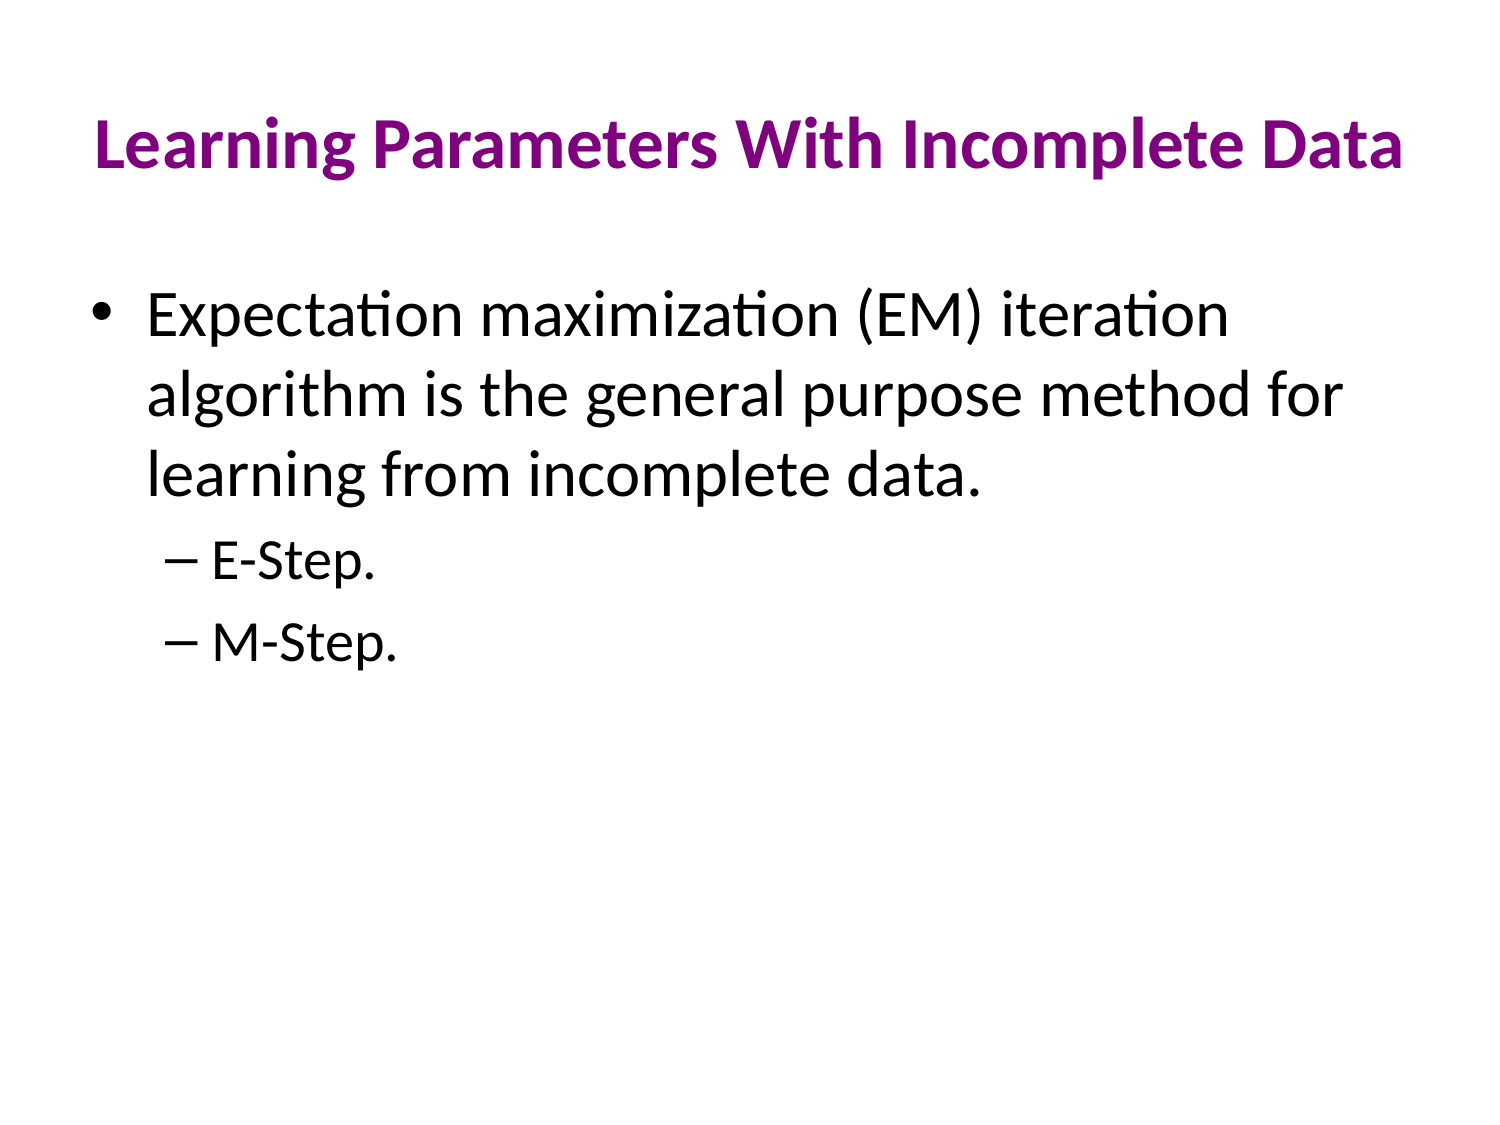

# Learning Parameters With Incomplete Data
Expectation maximization (EM) iteration algorithm is the general purpose method for learning from incomplete data.
E-Step.
M-Step.